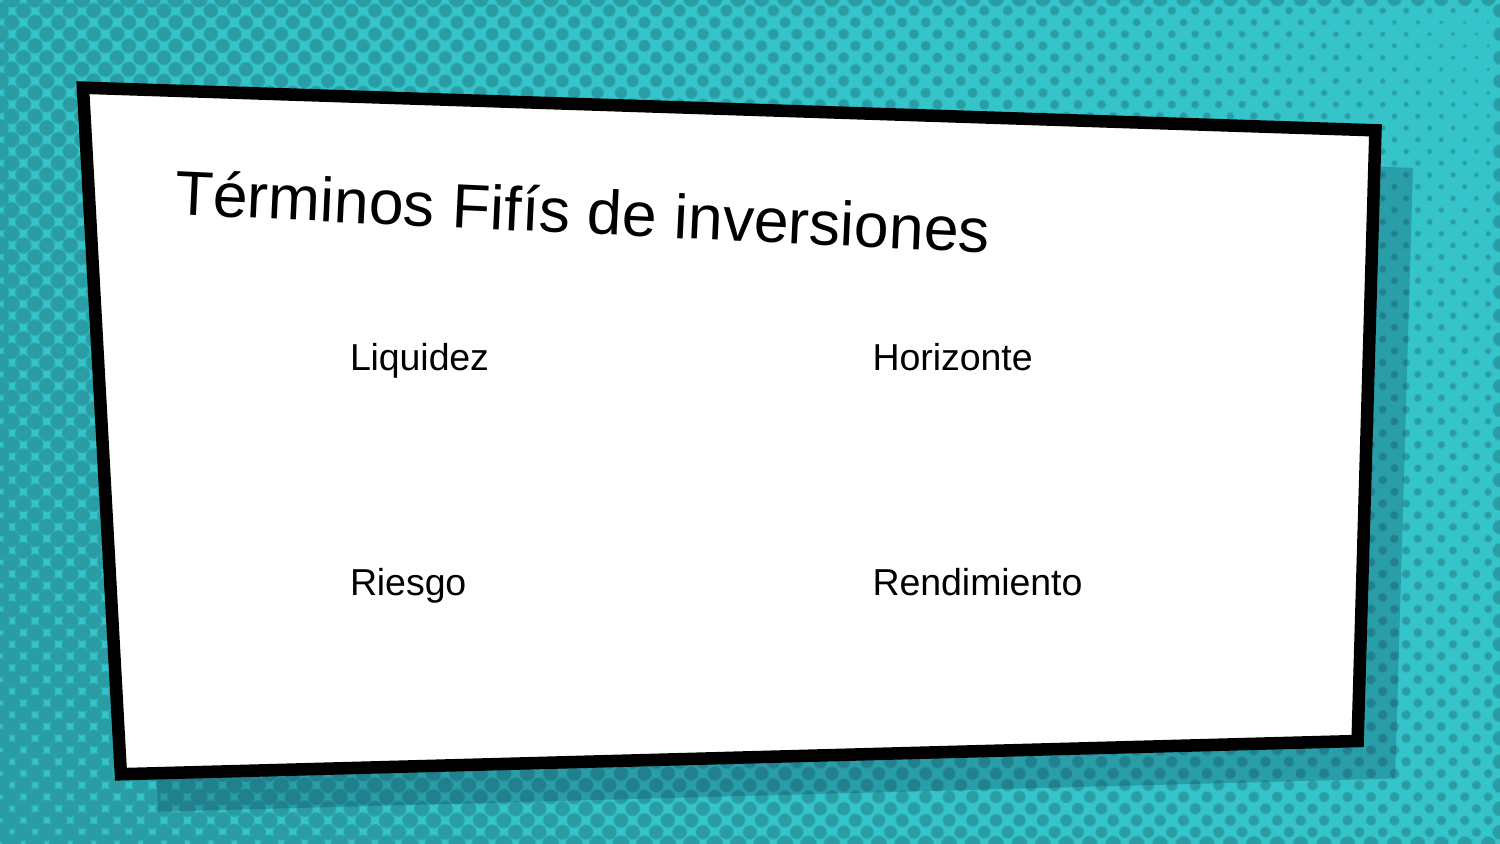

# Términos Fifís de inversiones
Liquidez
Horizonte
Riesgo
Rendimiento